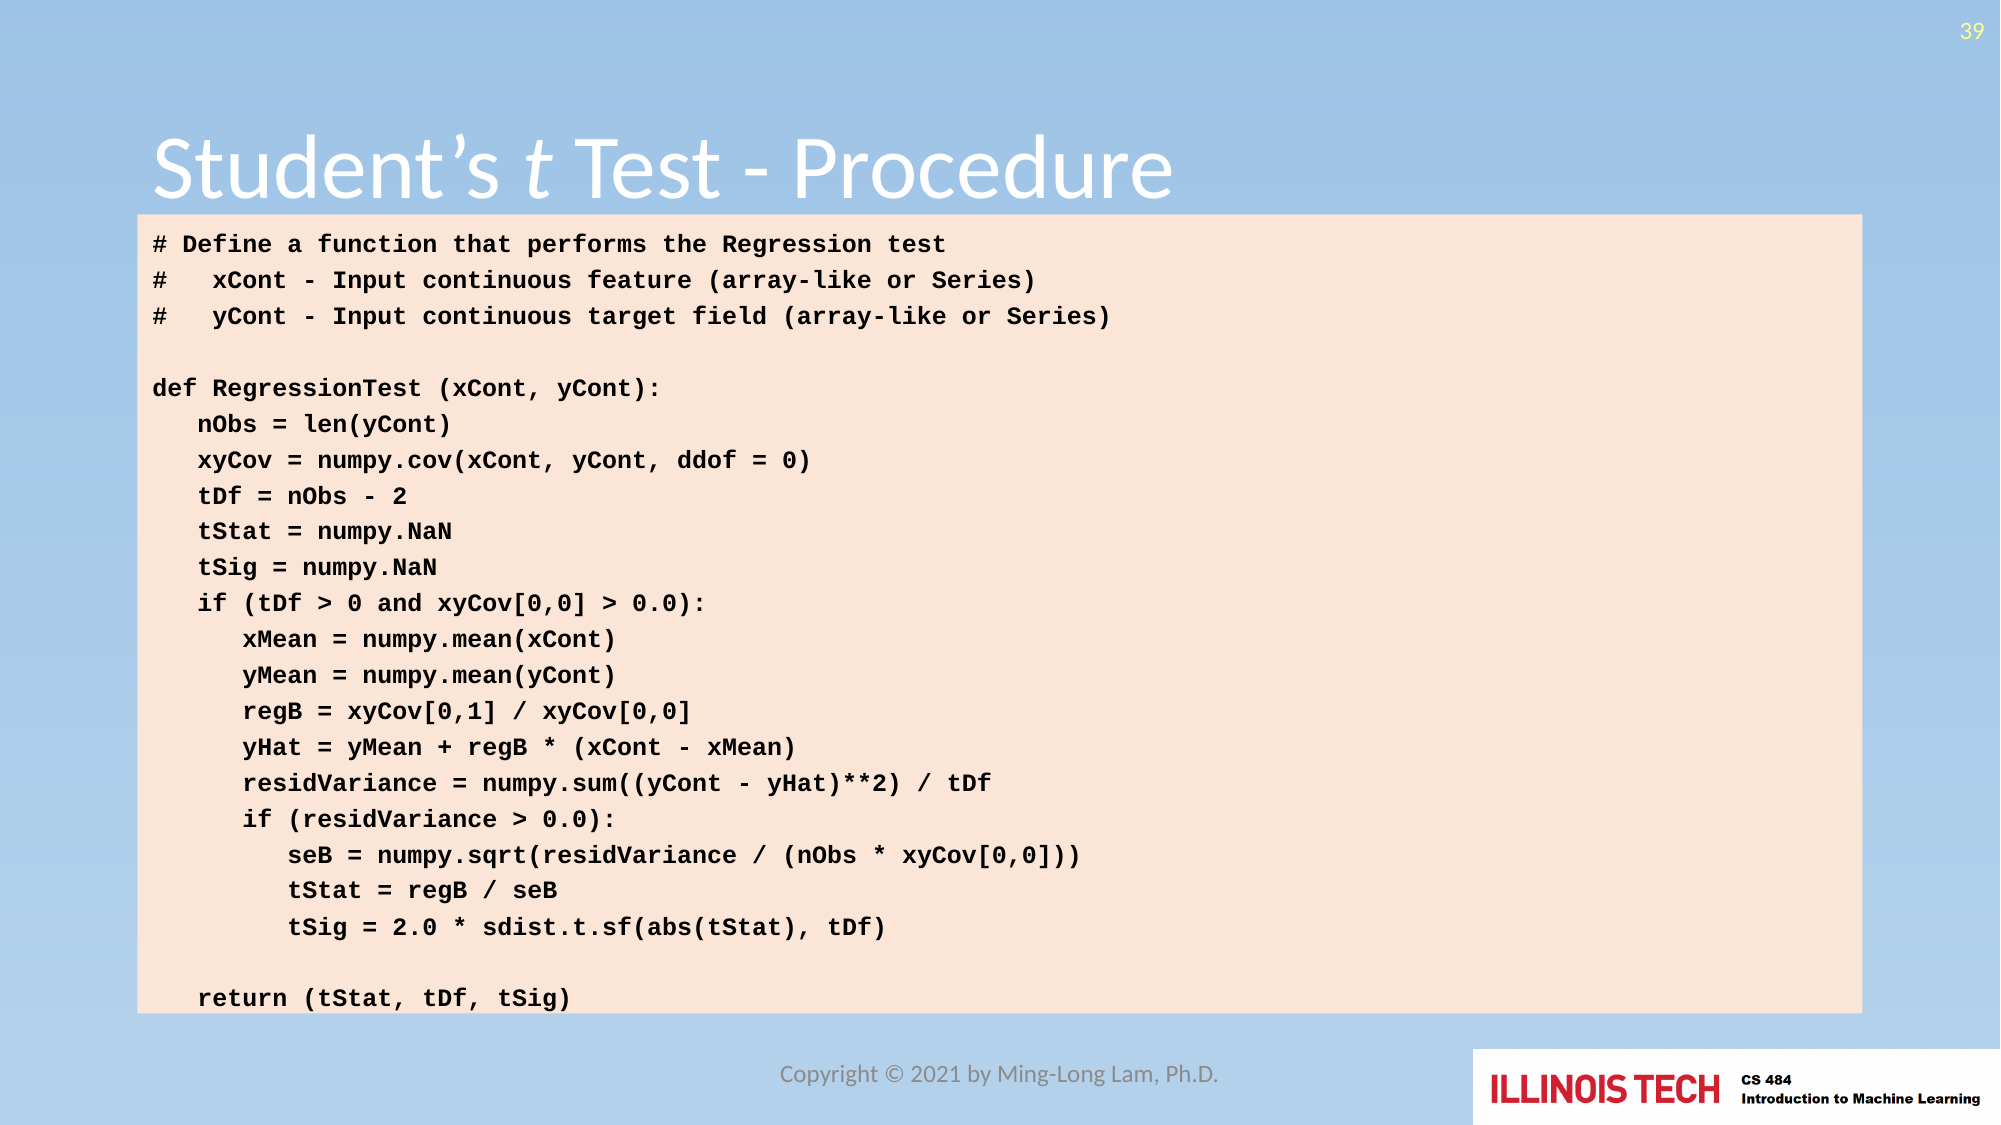

39
# Student’s t Test - Procedure
# Define a function that performs the Regression test
#   xCont - Input continuous feature (array-like or Series)
#   yCont - Input continuous target field (array-like or Series)

def RegressionTest (xCont, yCont):
   nObs = len(yCont)
   xyCov = numpy.cov(xCont, yCont, ddof = 0)
   tDf = nObs - 2
   tStat = numpy.NaN
   tSig = numpy.NaN
   if (tDf > 0 and xyCov[0,0] > 0.0):
      xMean = numpy.mean(xCont)
      yMean = numpy.mean(yCont)
      regB = xyCov[0,1] / xyCov[0,0]
      yHat = yMean + regB * (xCont - xMean)
      residVariance = numpy.sum((yCont - yHat)**2) / tDf
      if (residVariance > 0.0):
         seB = numpy.sqrt(residVariance / (nObs * xyCov[0,0]))
         tStat = regB / seB
         tSig = 2.0 * sdist.t.sf(abs(tStat), tDf)

   return (tStat, tDf, tSig)

Copyright © 2021 by Ming-Long Lam, Ph.D.